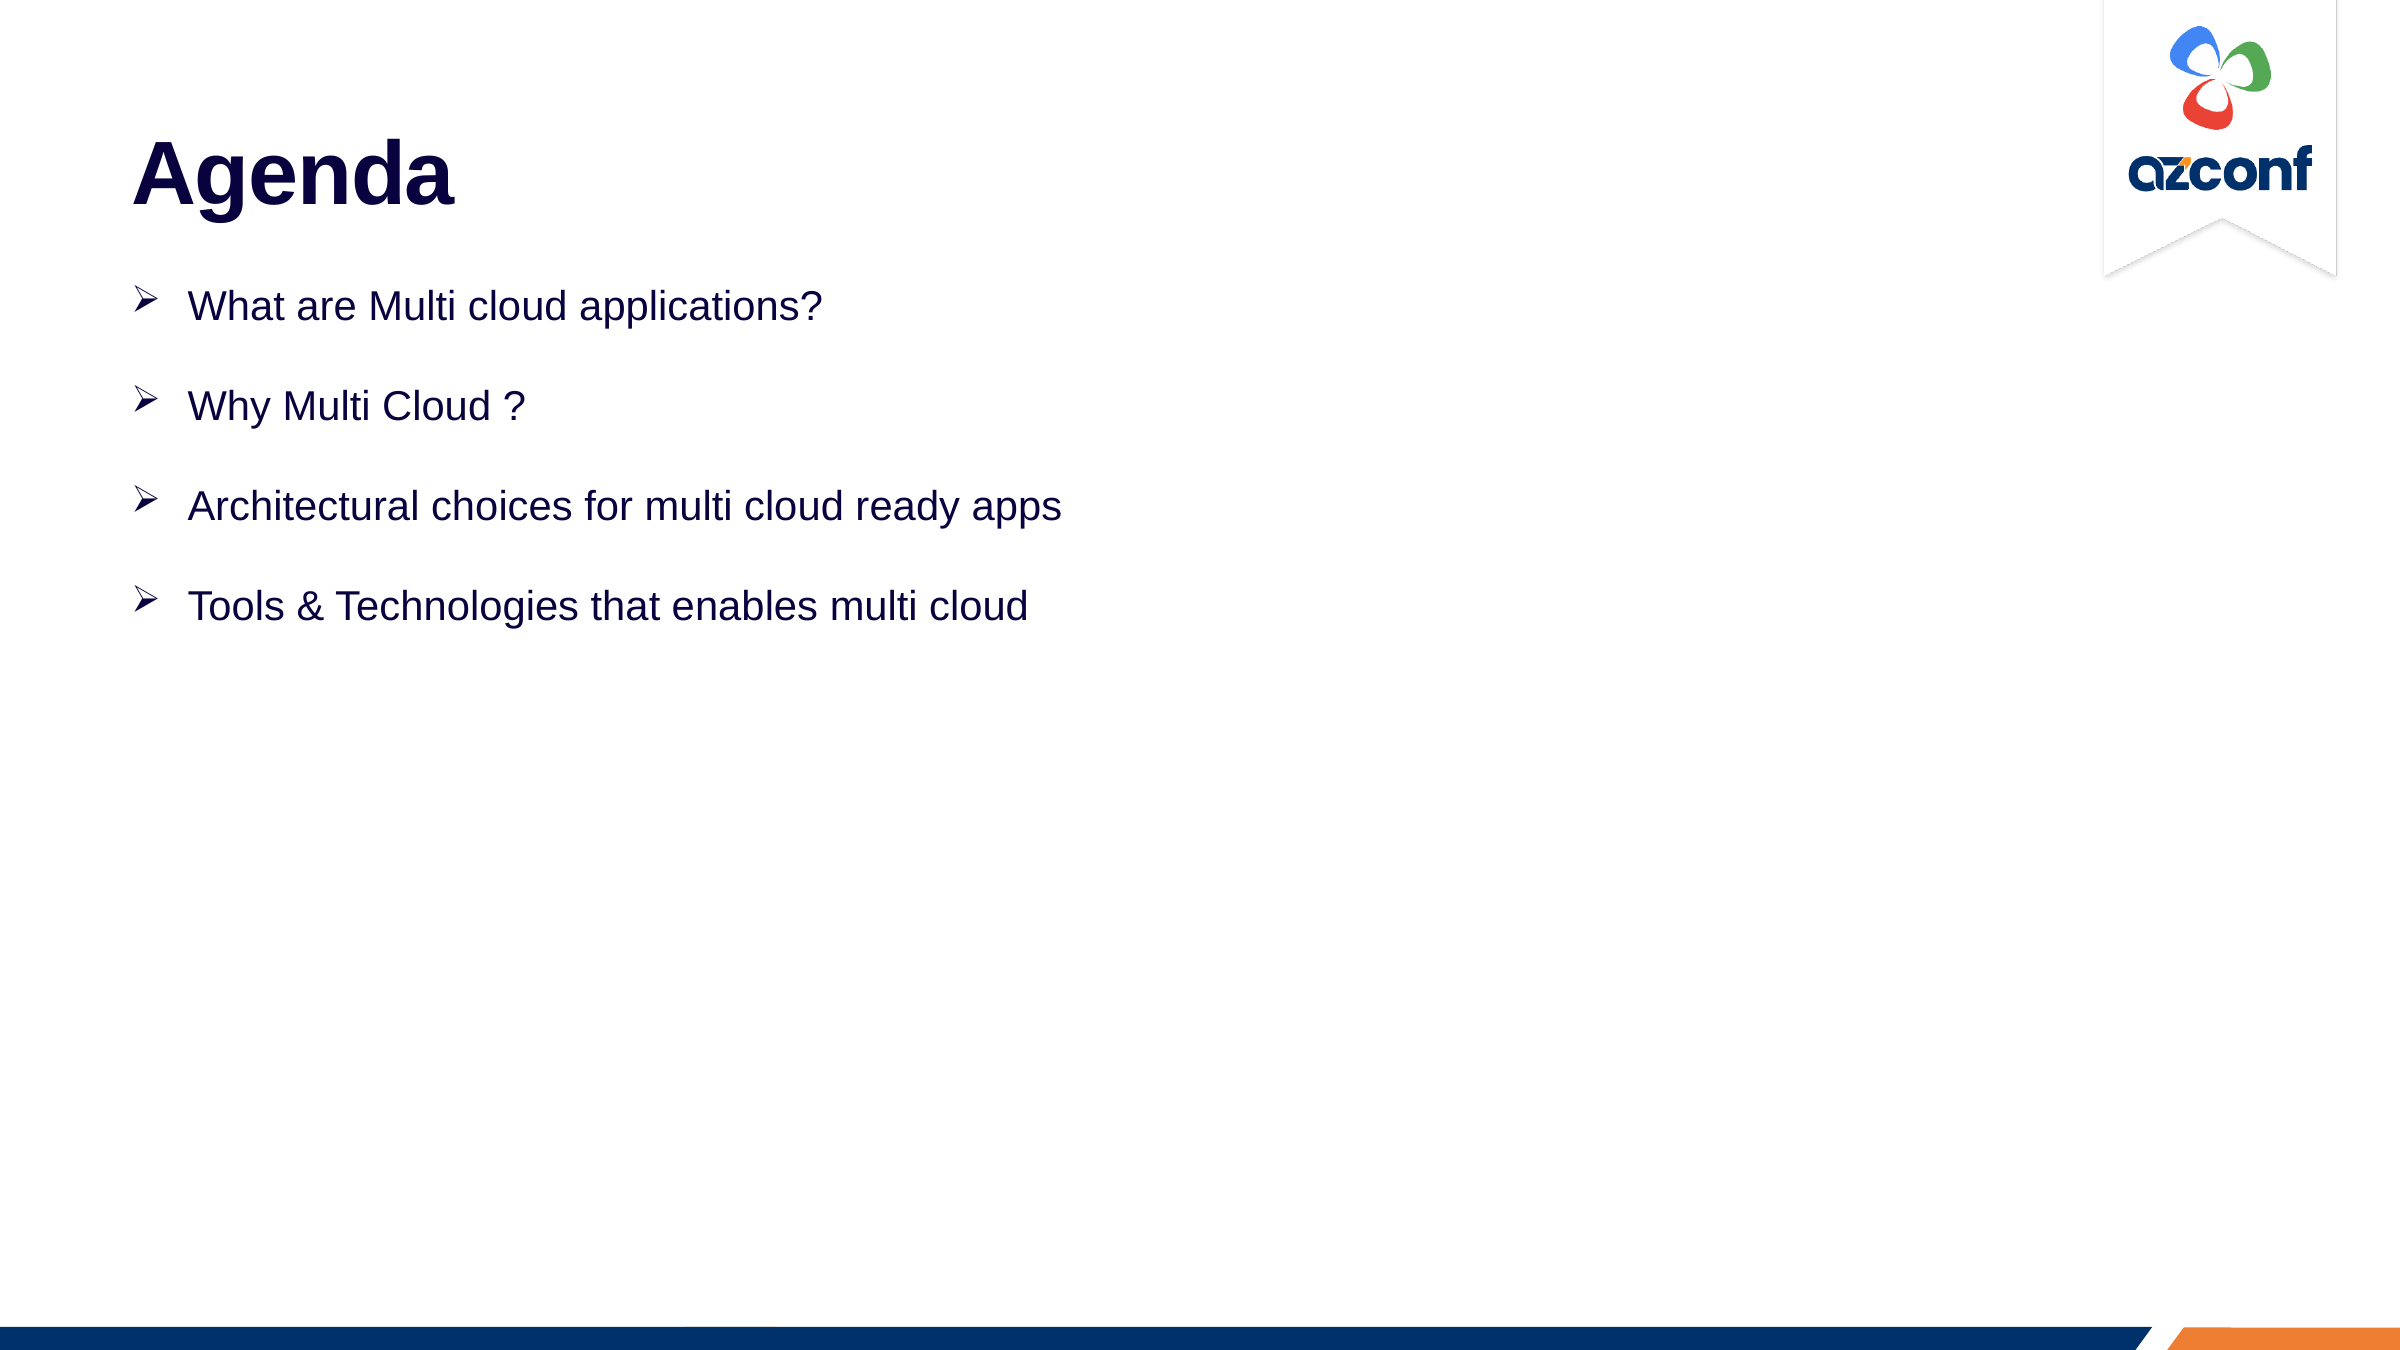

# Agenda
What are Multi cloud applications?

Why Multi Cloud ?

Architectural choices for multi cloud ready apps

Tools & Technologies that enables multi cloud